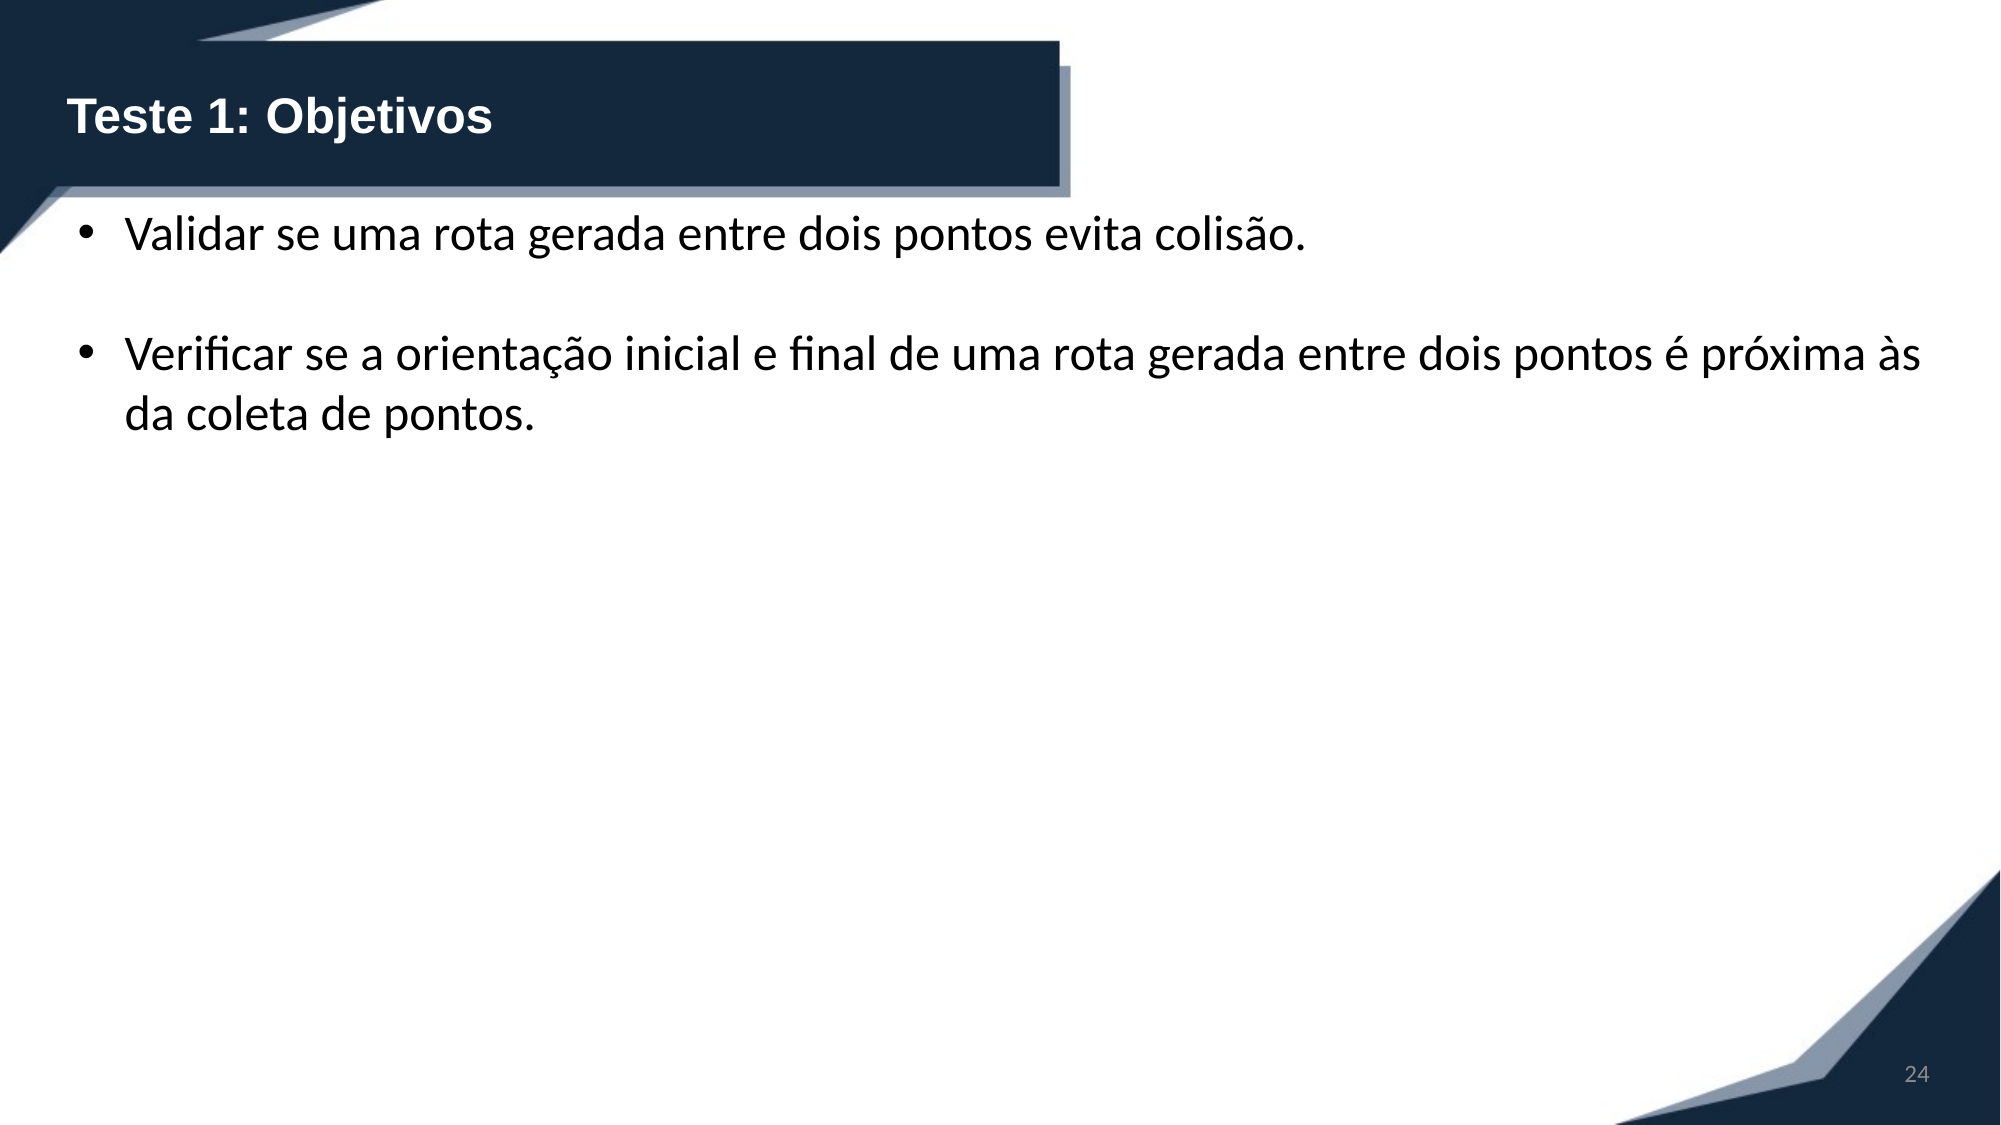

Teste 1: Objetivos
Validar se uma rota gerada entre dois pontos evita colisão.

Verificar se a orientação inicial e final de uma rota gerada entre dois pontos é próxima às da coleta de pontos.
24